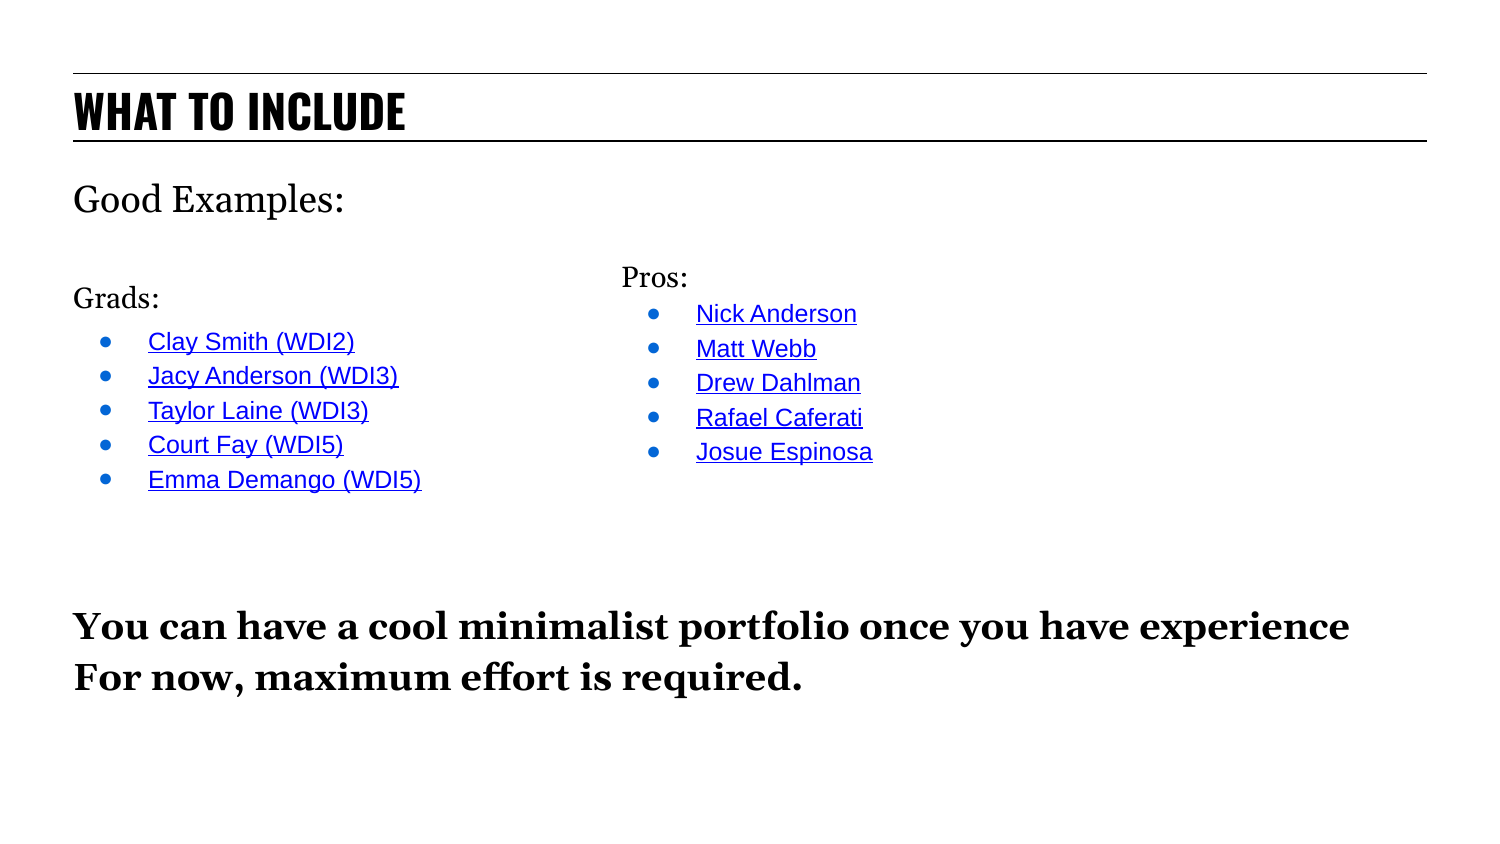

WHAT TO INCLUDE

Good Examples:
Grads:
Clay Smith (WDI2)
Jacy Anderson (WDI3)
Taylor Laine (WDI3)
Court Fay (WDI5)
Emma Demango (WDI5)

You can have a cool minimalist portfolio once you have experience
For now, maximum effort is required.
Pros:
Nick Anderson
Matt Webb
Drew Dahlman
Rafael Caferati
Josue Espinosa